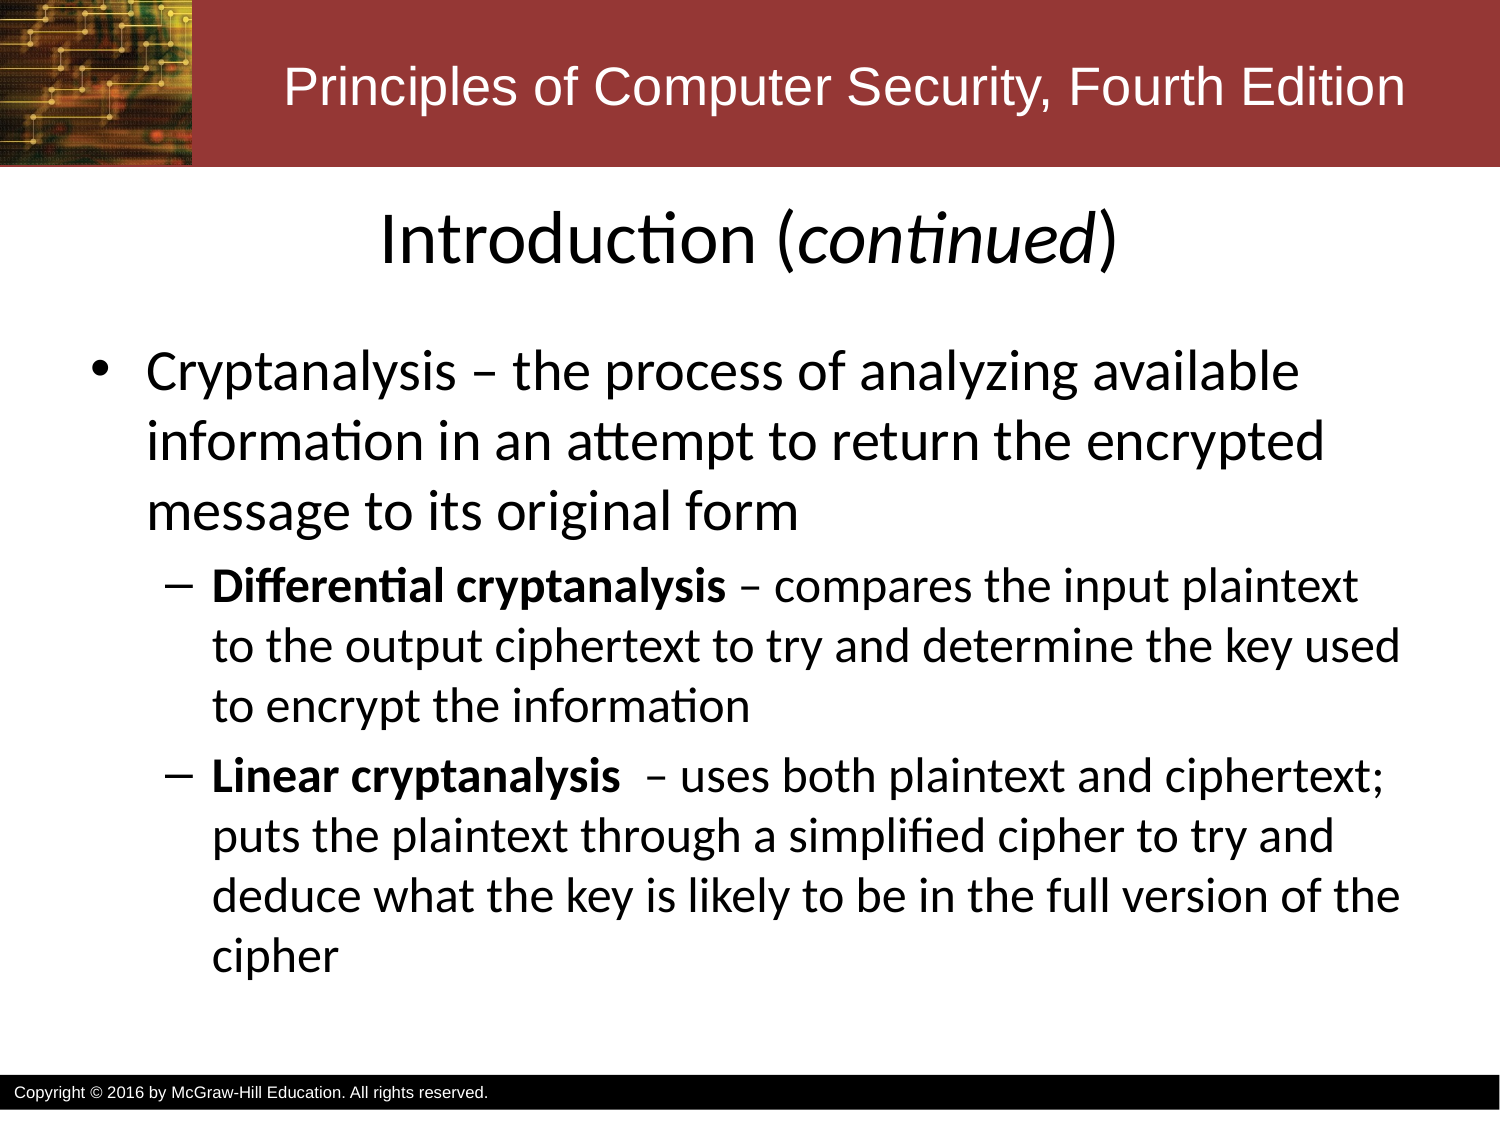

# Introduction (continued)
Cryptanalysis – the process of analyzing available information in an attempt to return the encrypted message to its original form
Differential cryptanalysis – compares the input plaintext to the output ciphertext to try and determine the key used to encrypt the information
Linear cryptanalysis  – uses both plaintext and ciphertext; puts the plaintext through a simplified cipher to try and deduce what the key is likely to be in the full version of the cipher